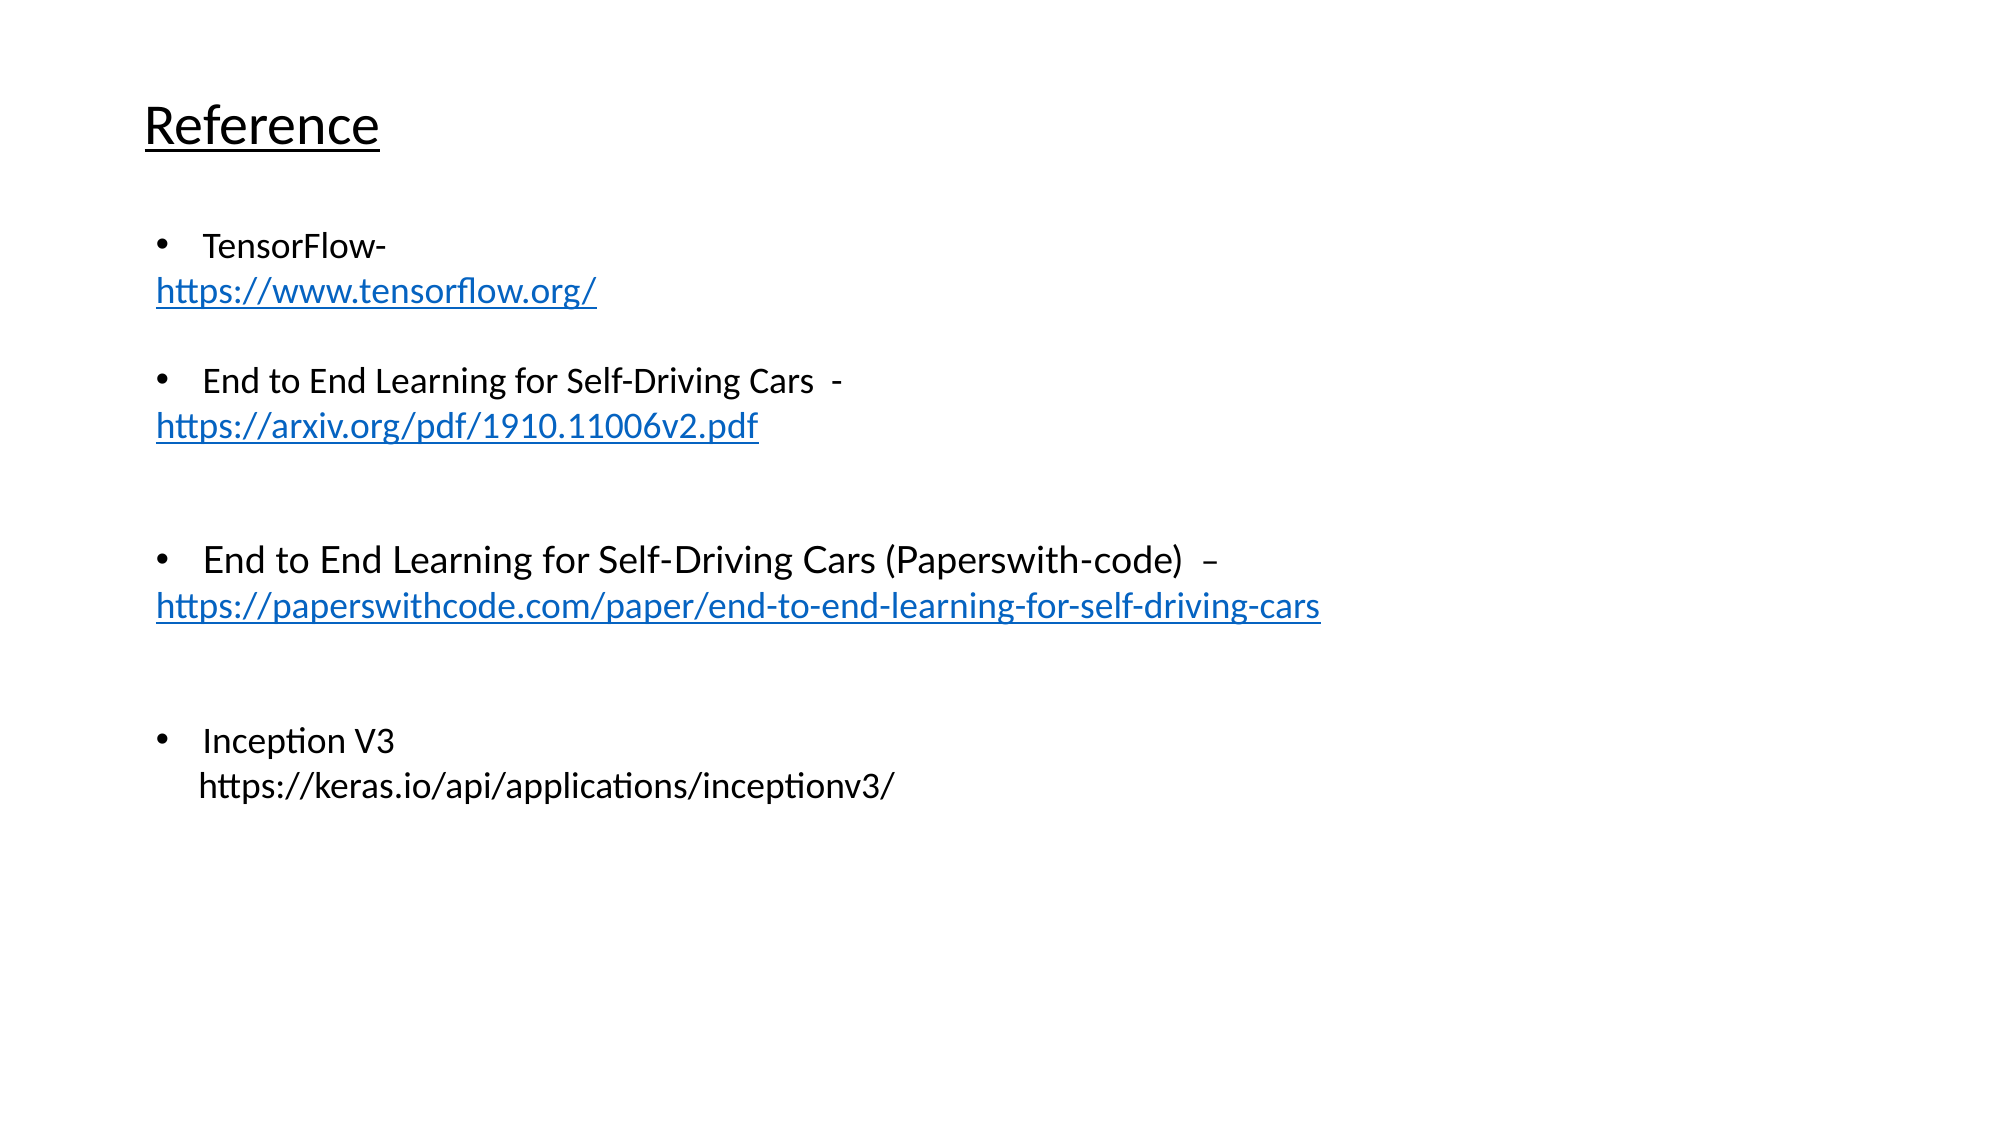

# Reference
TensorFlow-
https://www.tensorflow.org/

End to End Learning for Self-Driving Cars  -
https://arxiv.org/pdf/1910.11006v2.pdf

End to End Learning for Self-Driving Cars (Paperswith-code)  –
https://paperswithcode.com/paper/end-to-end-learning-for-self-driving-cars

Inception V3
     https://keras.io/api/applications/inceptionv3/